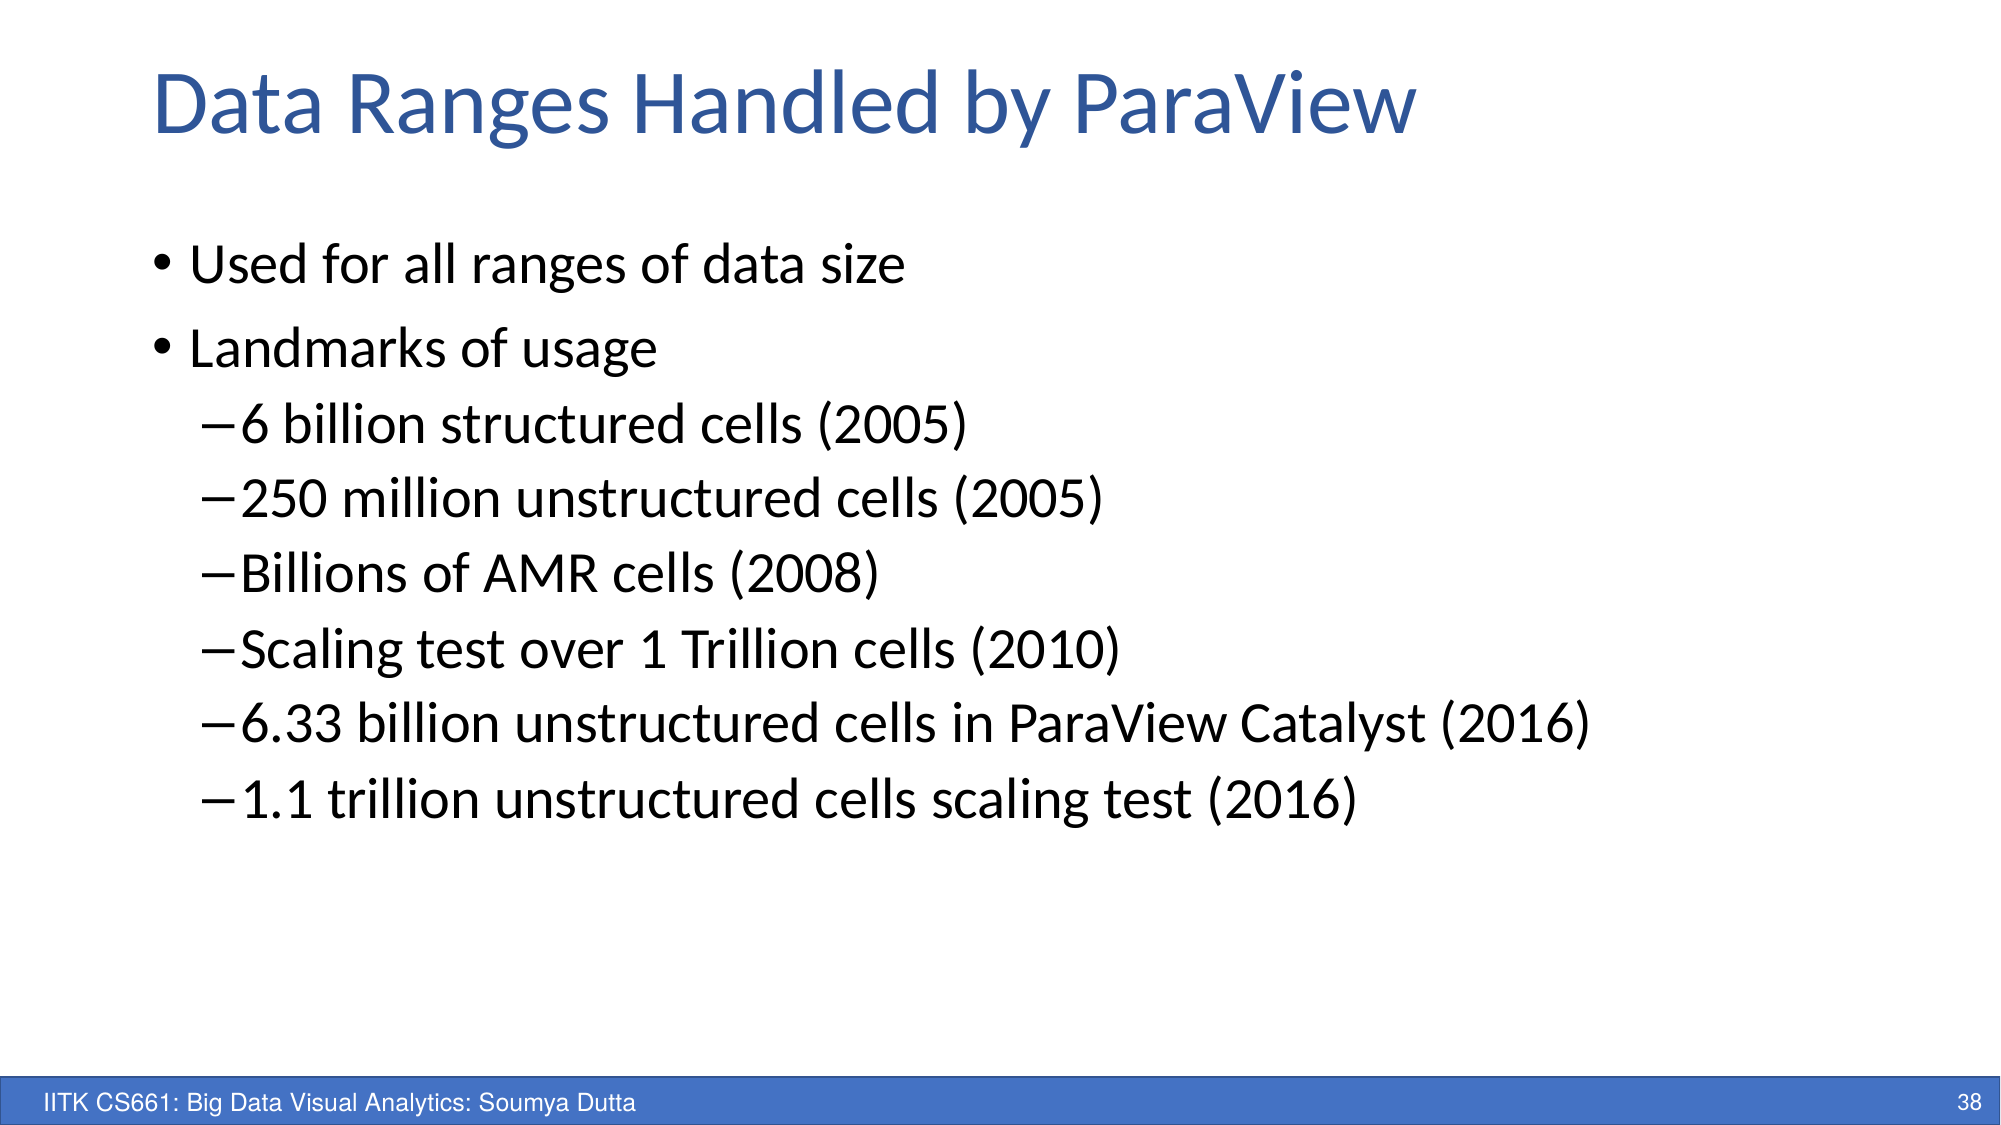

# Data Ranges Handled by ParaView
Used for all ranges of data size
Landmarks of usage
6 billion structured cells (2005)
250 million unstructured cells (2005)
Billions of AMR cells (2008)
Scaling test over 1 Trillion cells (2010)
6.33 billion unstructured cells in ParaView Catalyst (2016)
1.1 trillion unstructured cells scaling test (2016)